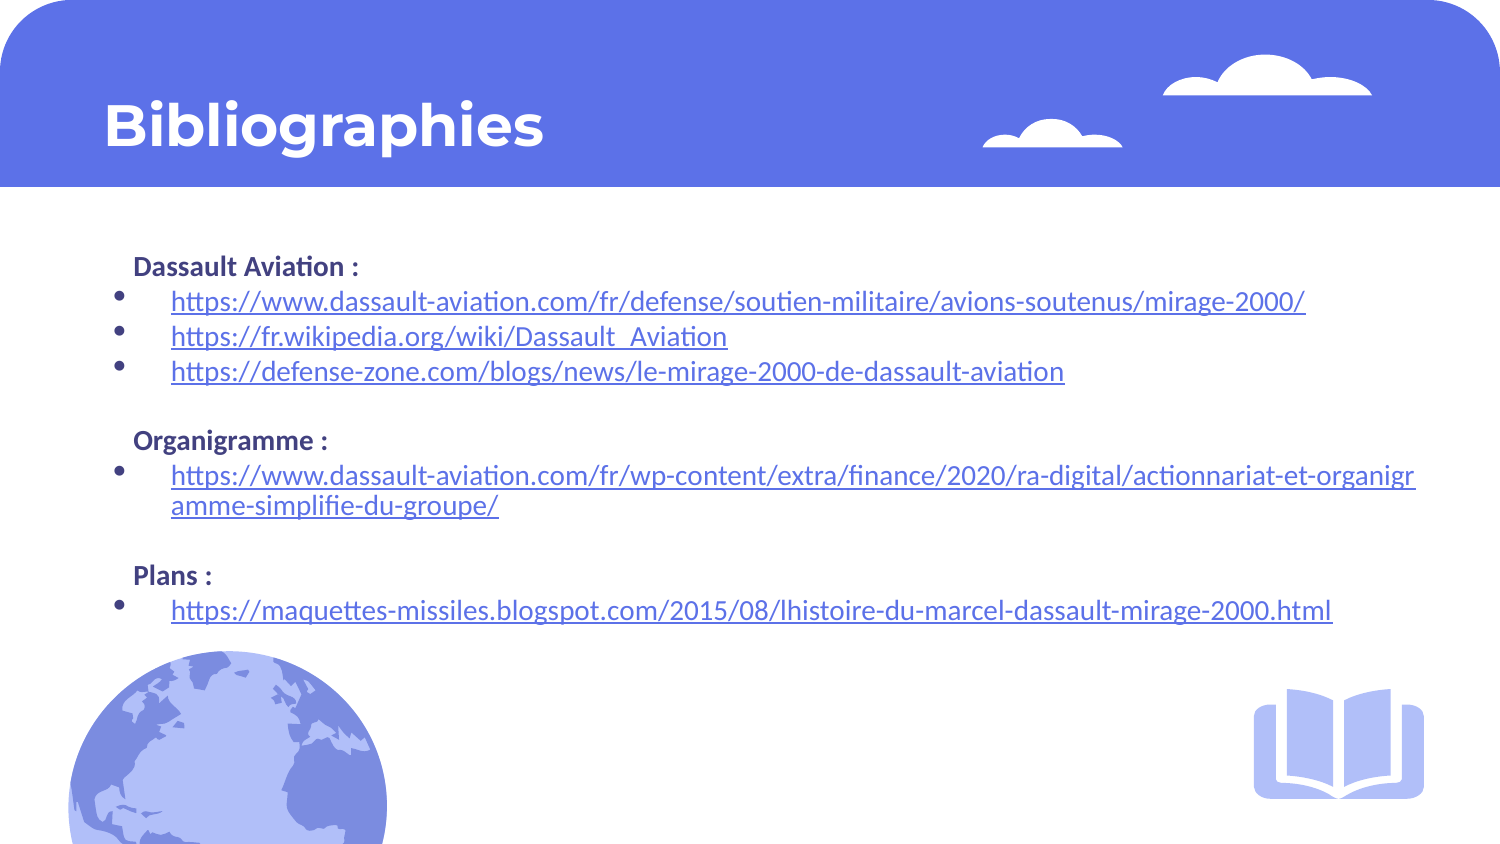

# Bibliographies
Dassault Aviation :
https://www.dassault-aviation.com/fr/defense/soutien-militaire/avions-soutenus/mirage-2000/
https://fr.wikipedia.org/wiki/Dassault_Aviation
https://defense-zone.com/blogs/news/le-mirage-2000-de-dassault-aviation

Organigramme :
https://www.dassault-aviation.com/fr/wp-content/extra/finance/2020/ra-digital/actionnariat-et-organigramme-simplifie-du-groupe/

Plans :
https://maquettes-missiles.blogspot.com/2015/08/lhistoire-du-marcel-dassault-mirage-2000.html